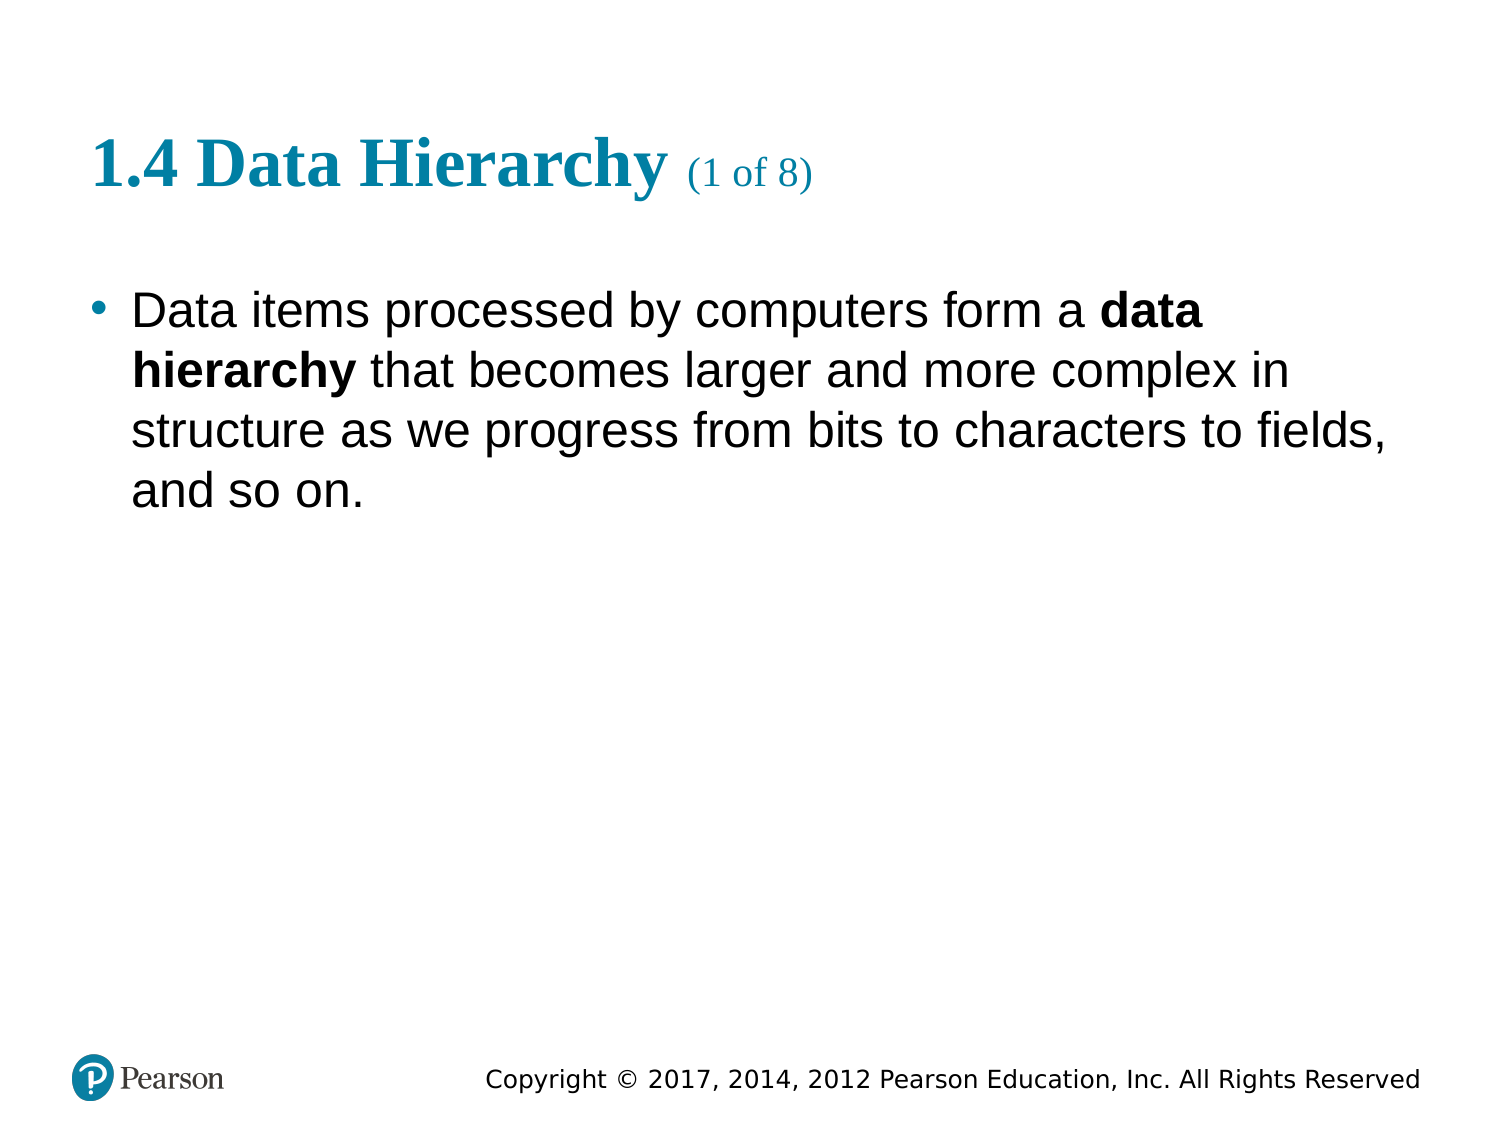

# 1.4 Data Hierarchy (1 of 8)
Data items processed by computers form a data hierarchy that becomes larger and more complex in structure as we progress from bits to characters to fields, and so on.